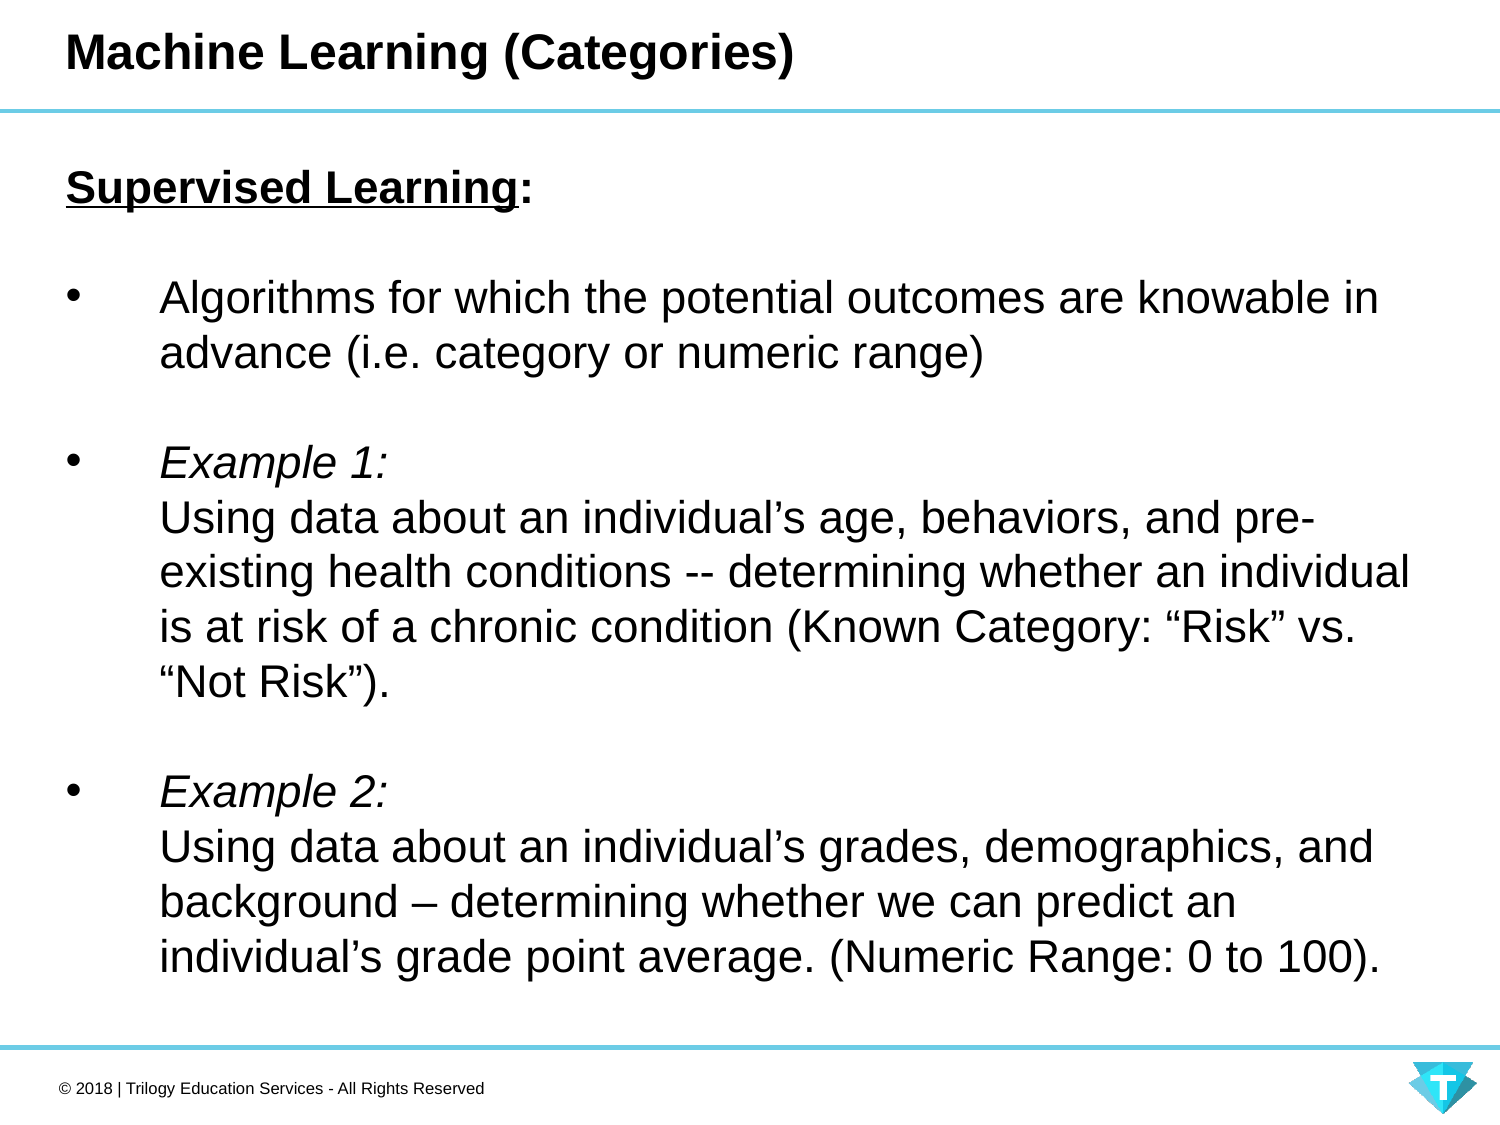

# Machine Learning (Categories)
Supervised Learning:

Algorithms for which the potential outcomes are knowable in advance (i.e. category or numeric range)

Example 1:
Using data about an individual’s age, behaviors, and pre-existing health conditions -- determining whether an individual is at risk of a chronic condition (Known Category: “Risk” vs. “Not Risk”).

Example 2:
Using data about an individual’s grades, demographics, and background – determining whether we can predict an individual’s grade point average. (Numeric Range: 0 to 100).